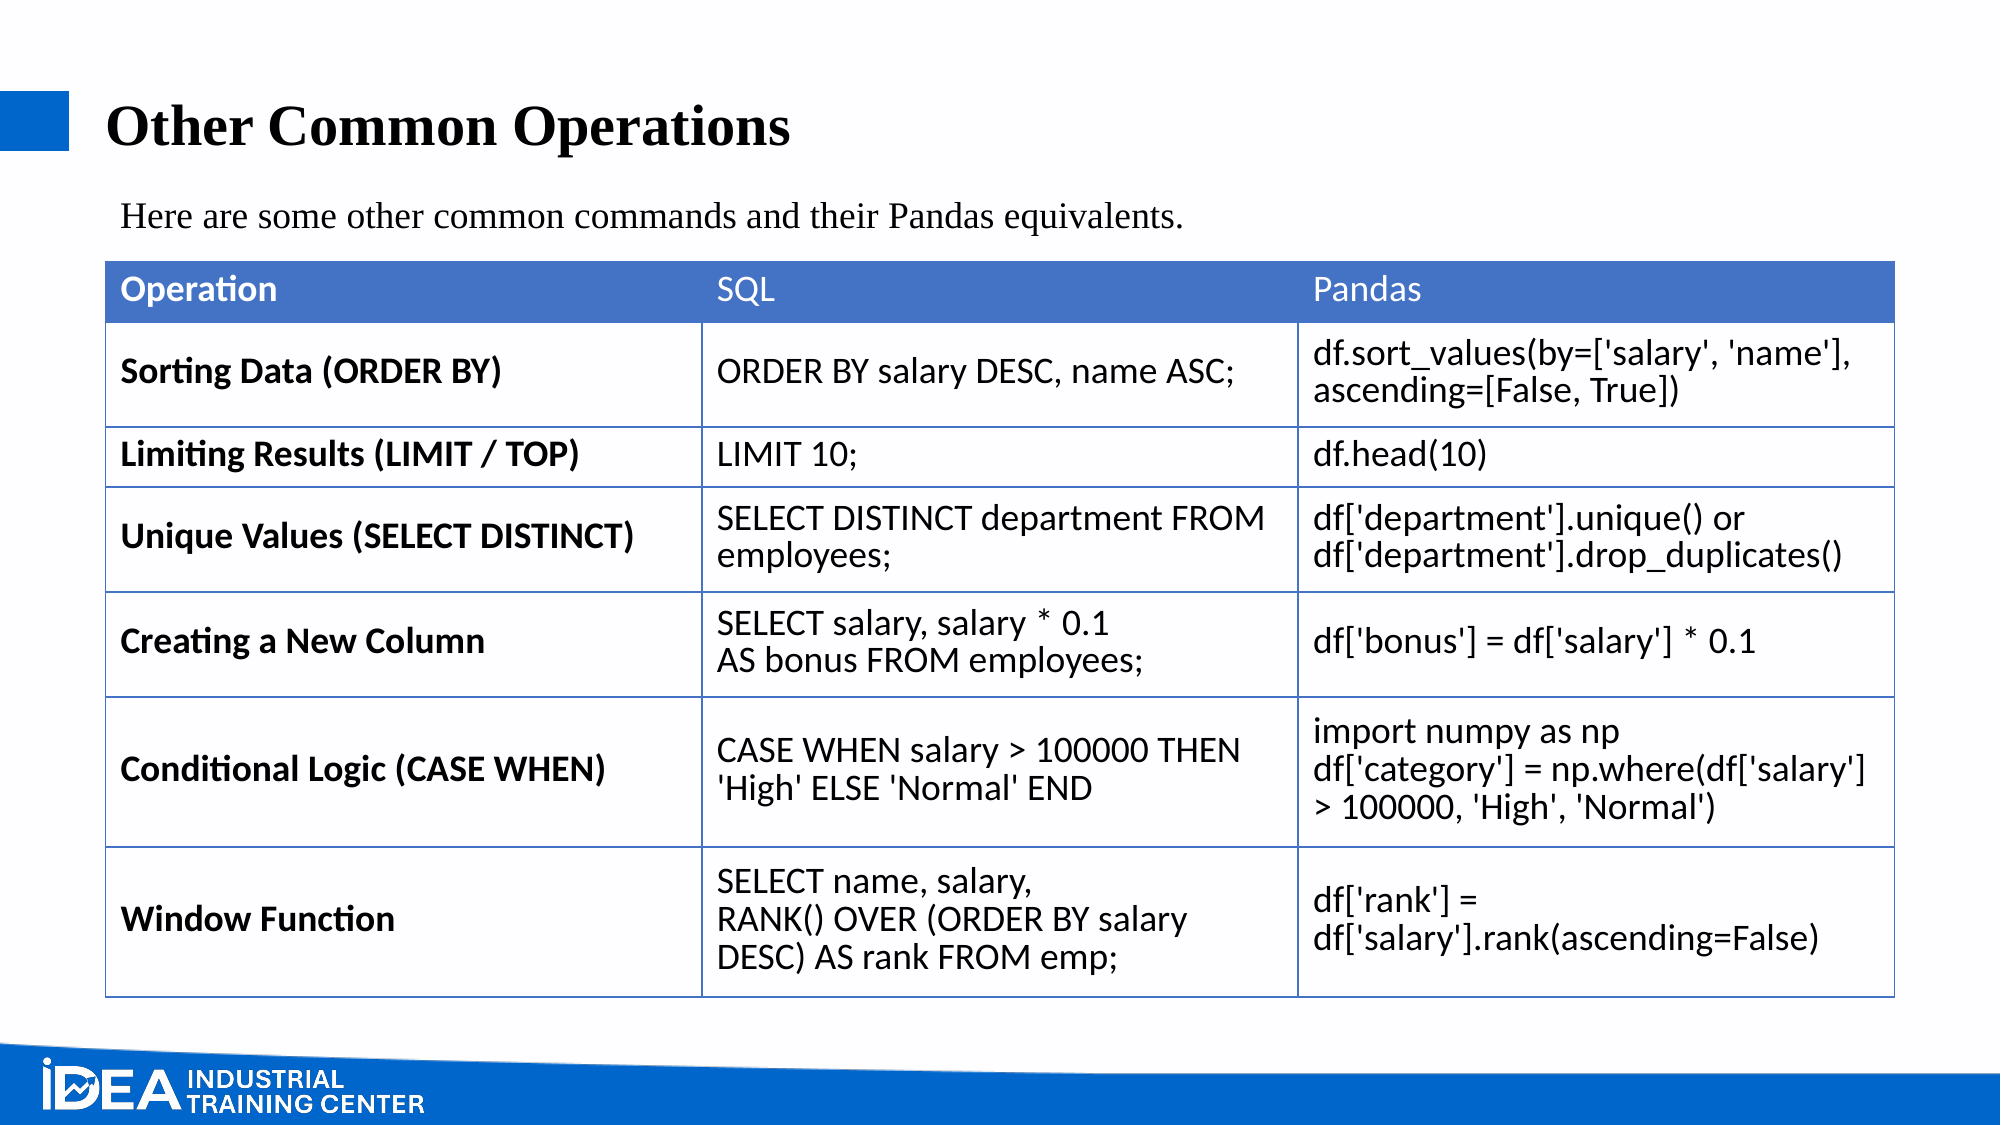

# Other Common Operations
Here are some other common commands and their Pandas equivalents.
| Operation | SQL | Pandas |
| --- | --- | --- |
| Sorting Data (ORDER BY) | ORDER BY salary DESC, name ASC; | df.sort\_values(by=['salary', 'name'], ascending=[False, True]) |
| Limiting Results (LIMIT / TOP) | LIMIT 10; | df.head(10) |
| Unique Values (SELECT DISTINCT) | SELECT DISTINCT department FROM employees; | df['department'].unique() or df['department'].drop\_duplicates() |
| Creating a New Column | SELECT salary, salary \* 0.1 AS bonus FROM employees; | df['bonus'] = df['salary'] \* 0.1 |
| Conditional Logic (CASE WHEN) | CASE WHEN salary > 100000 THEN 'High' ELSE 'Normal' END | import numpy as np df['category'] = np.where(df['salary'] > 100000, 'High', 'Normal') |
| Window Function | SELECT name, salary, RANK() OVER (ORDER BY salary DESC) AS rank FROM emp; | df['rank'] = df['salary'].rank(ascending=False) |